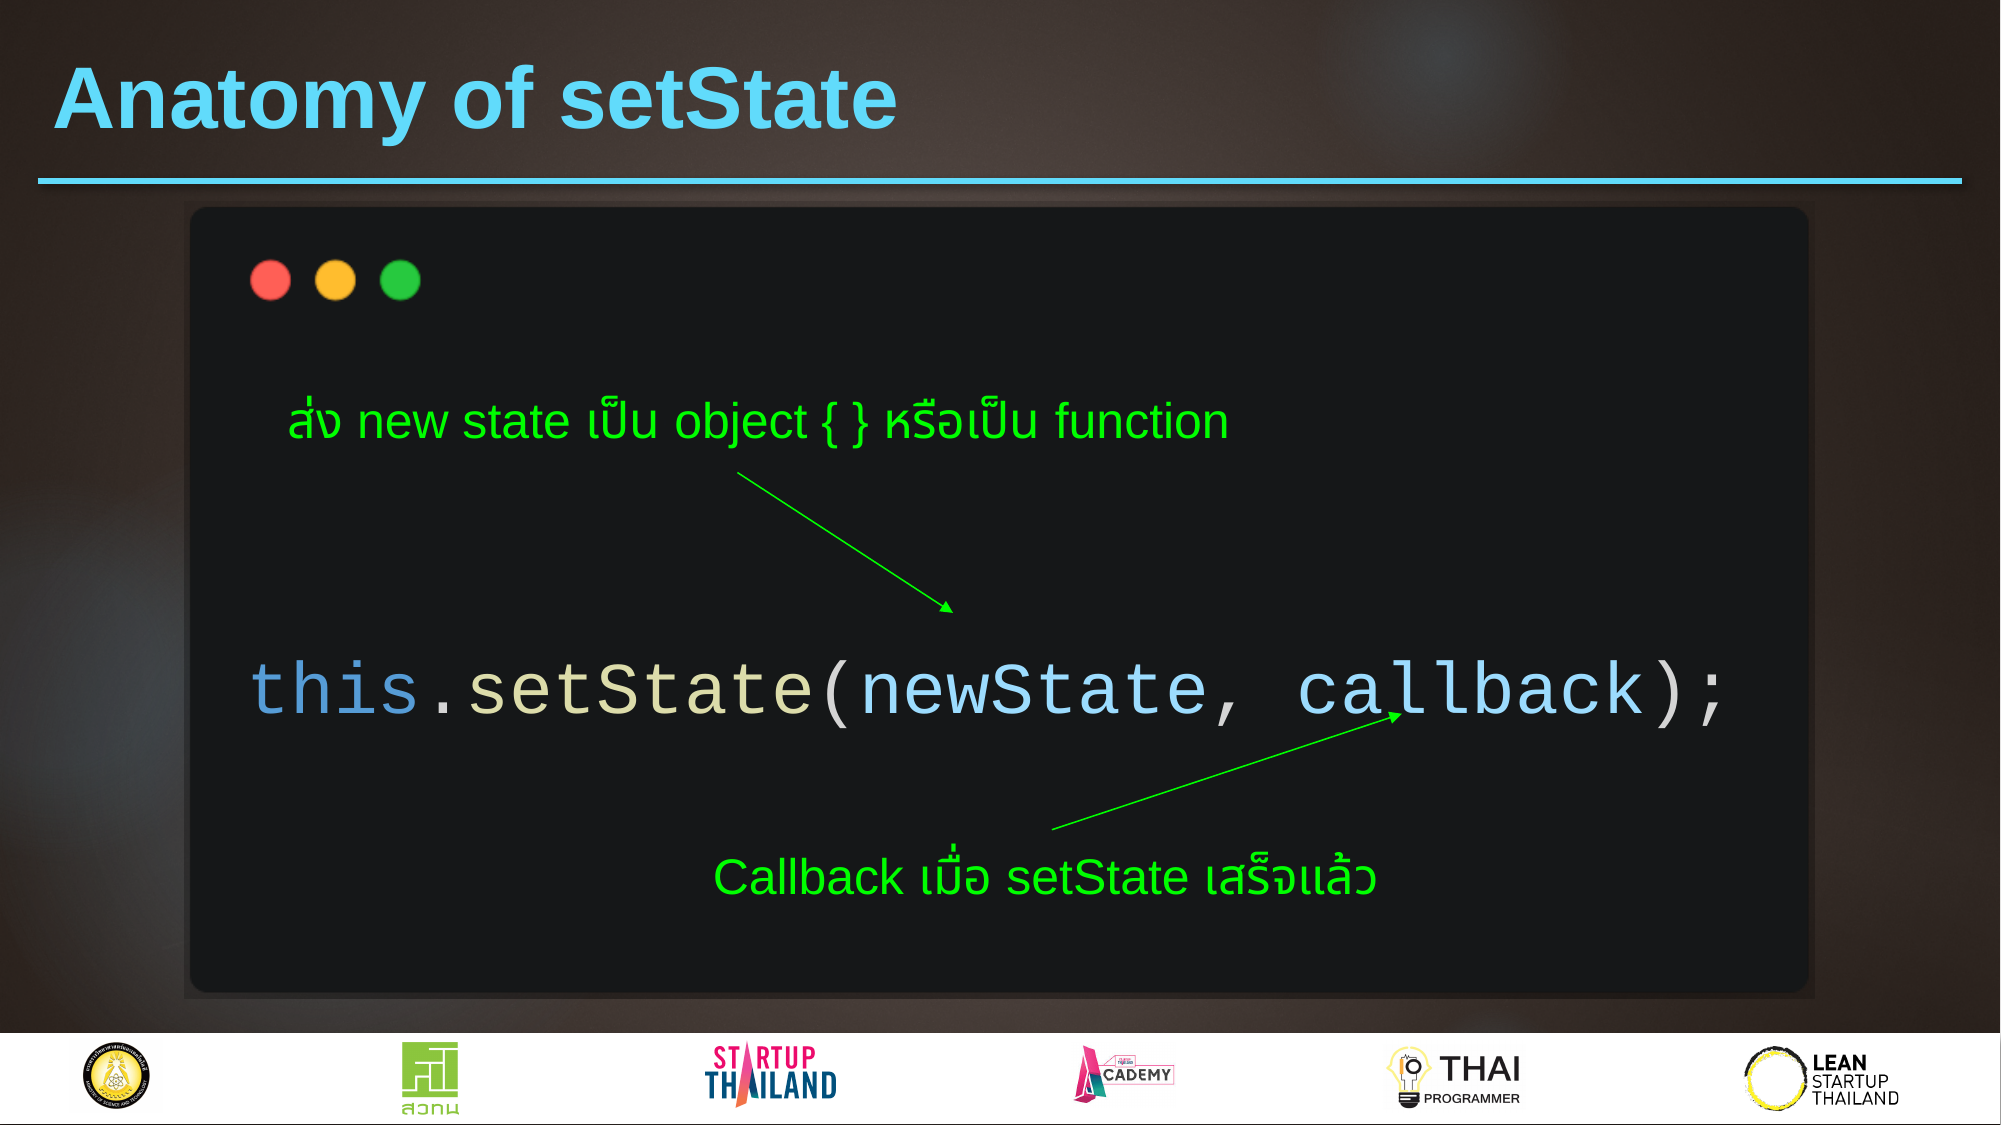

# Anatomy of setState
ส่ง new state เป็น object { } หรือเป็น function
this.setState(newState, callback);
Callback เมื่อ setState เสร็จแล้ว